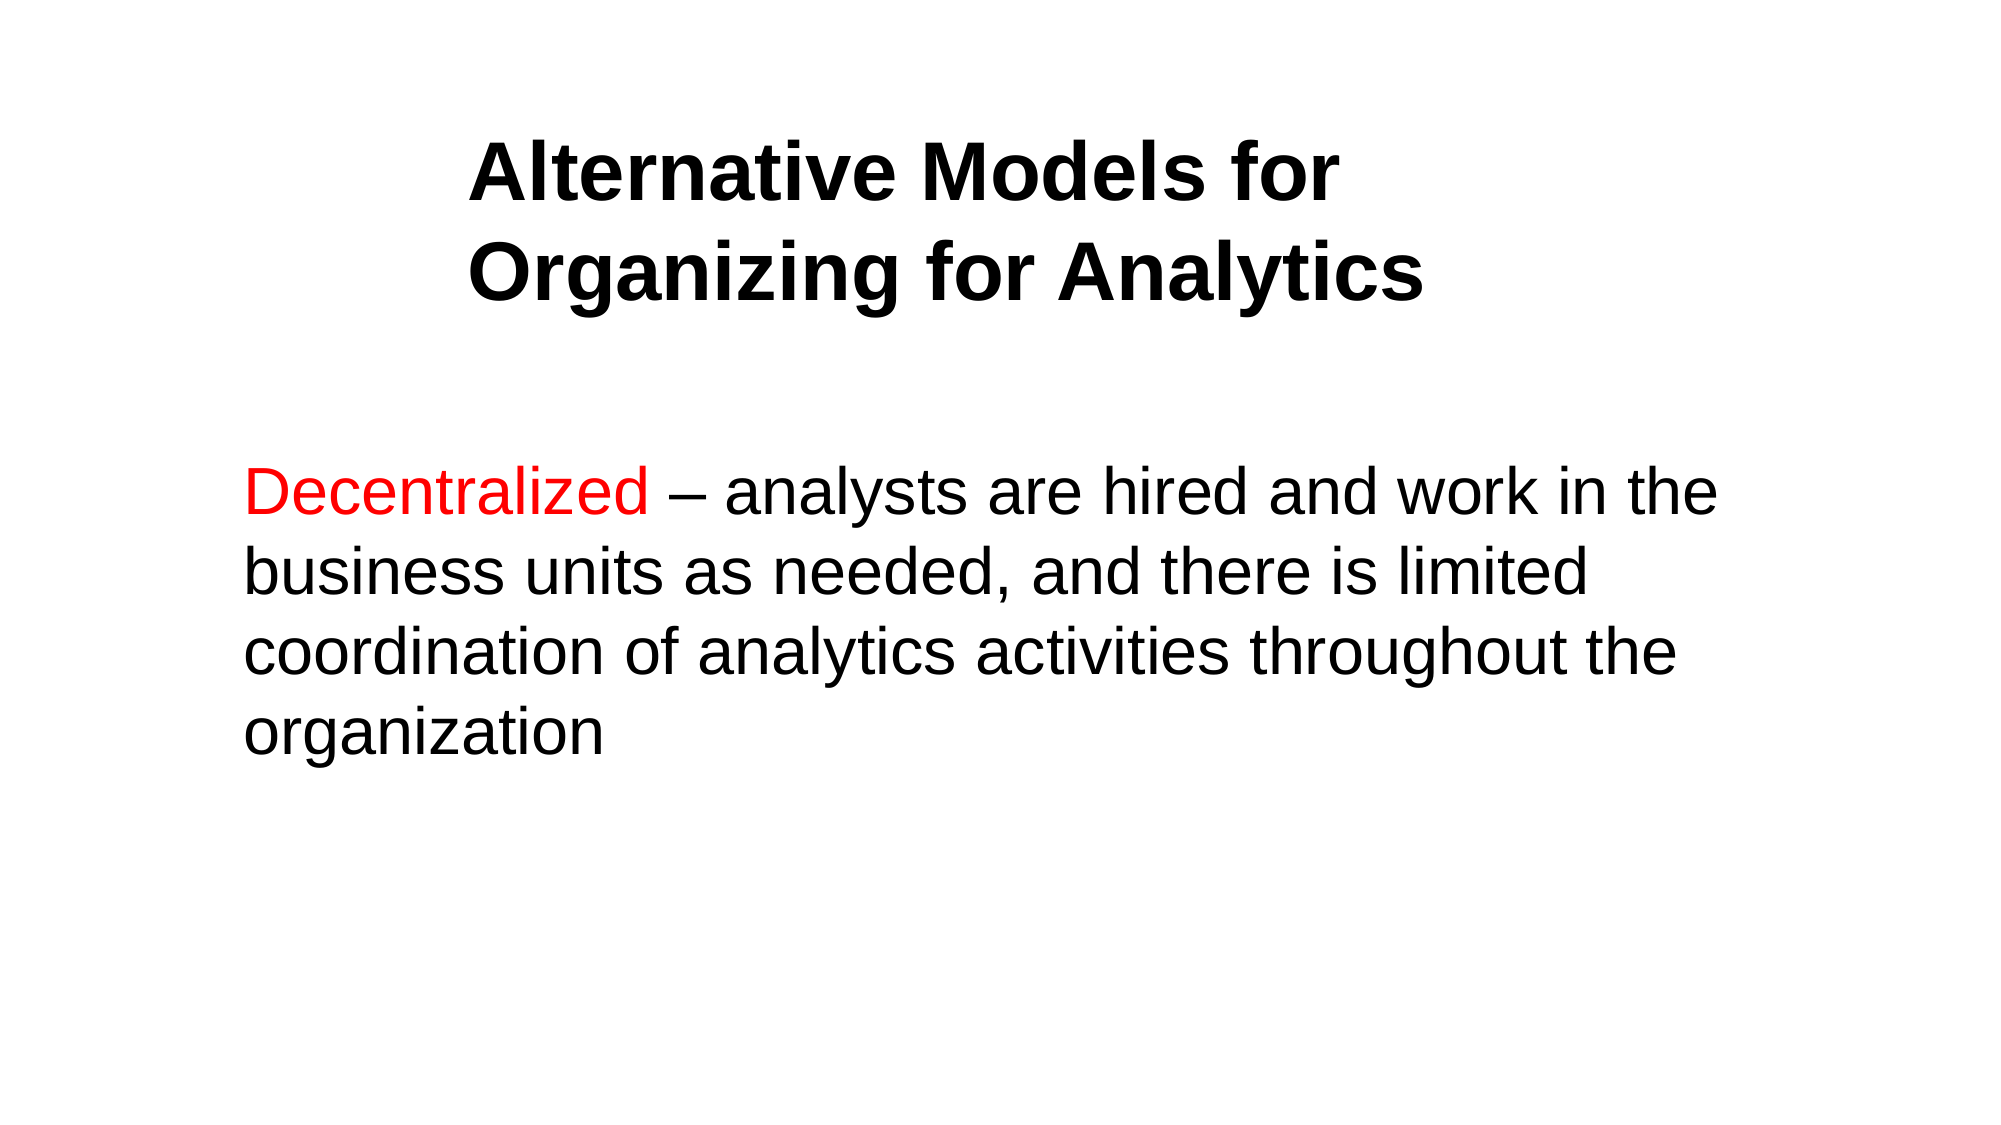

Alternative Models for Organizing for Analytics
Decentralized – analysts are hired and work in the business units as needed, and there is limited coordination of analytics activities throughout the organization